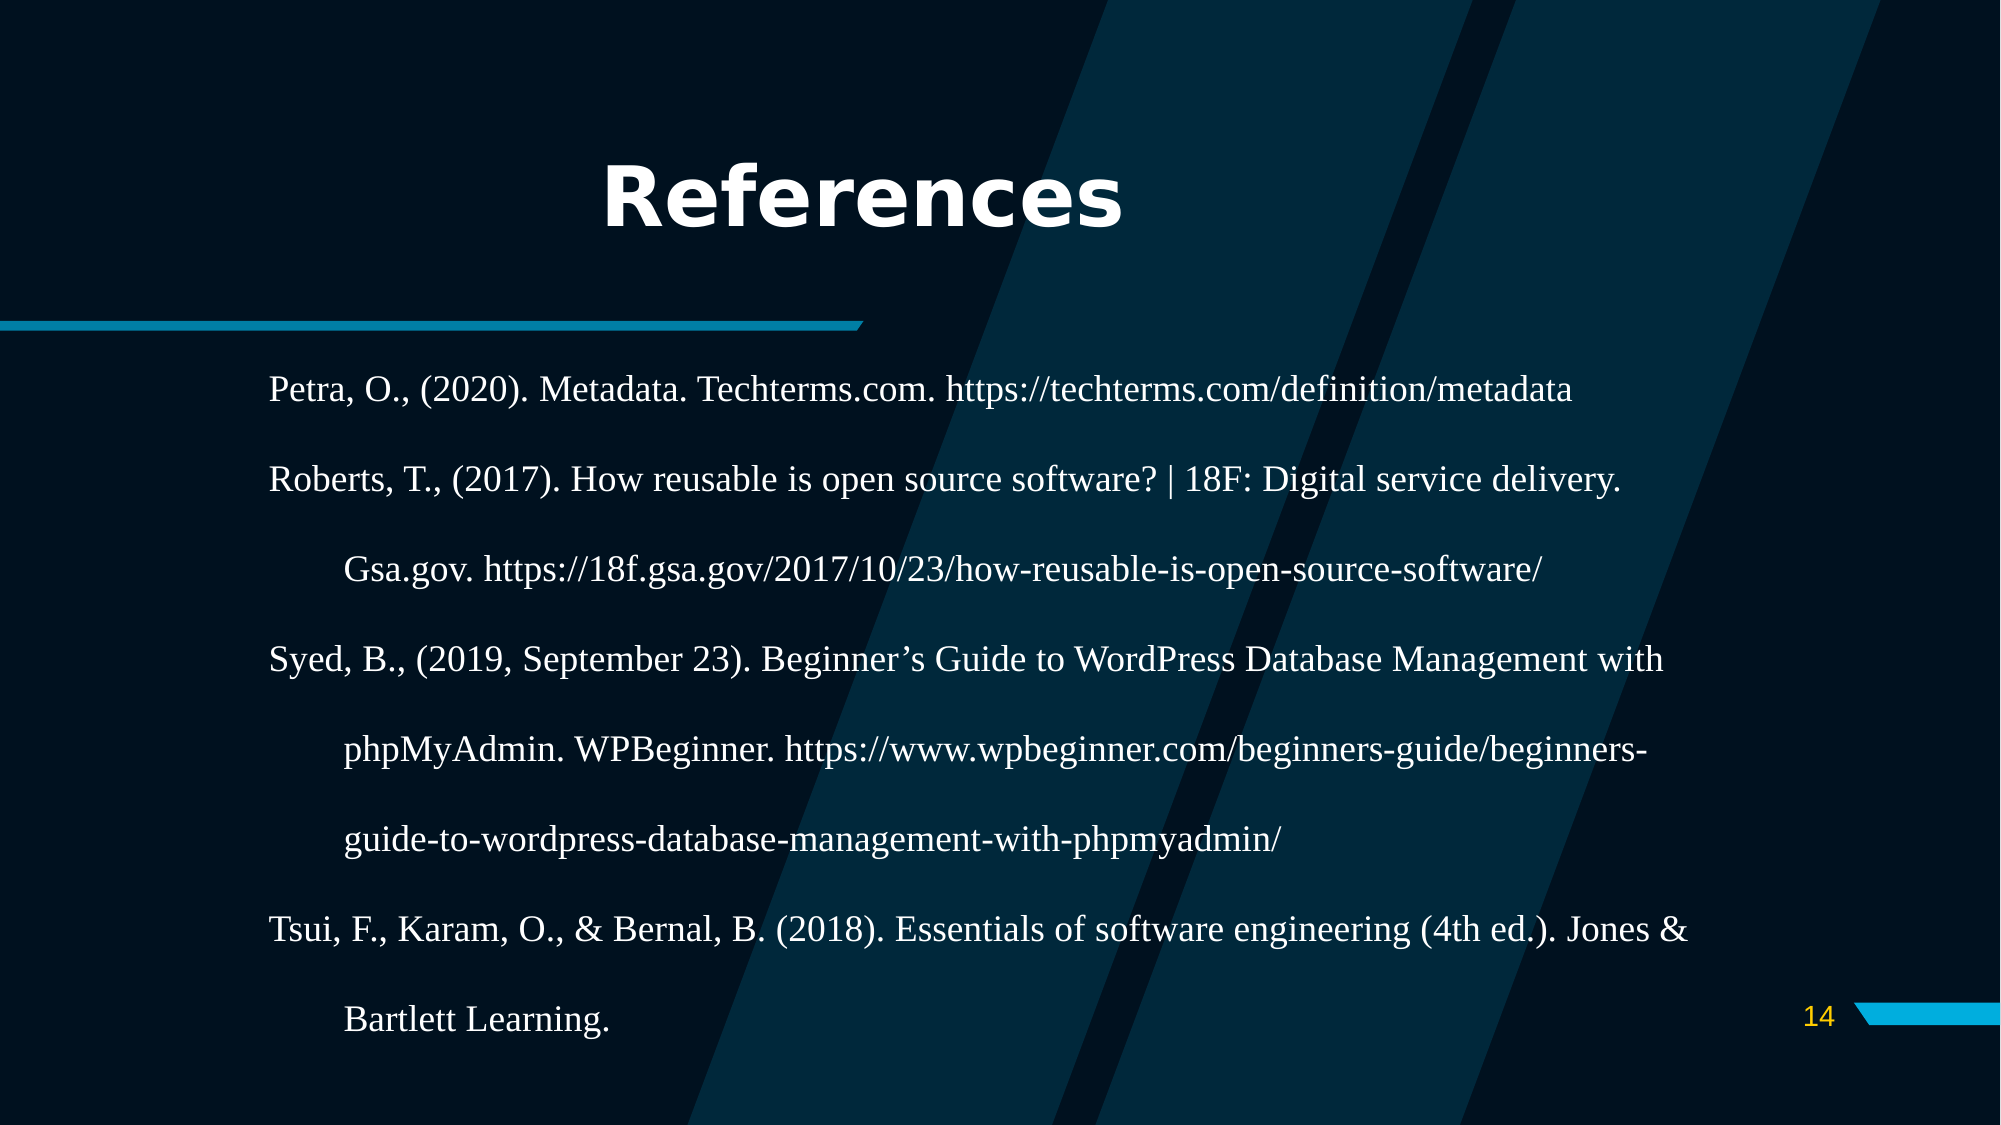

# References
Petra, O., (2020). Metadata. Techterms.com. https://techterms.com/definition/metadata
Roberts, T., (2017). How reusable is open source software? | 18F: Digital service delivery. Gsa.gov. https://18f.gsa.gov/2017/10/23/how-reusable-is-open-source-software/
Syed, B., (2019, September 23). Beginner’s Guide to WordPress Database Management with phpMyAdmin. WPBeginner. https://www.wpbeginner.com/beginners-guide/beginners-guide-to-wordpress-database-management-with-phpmyadmin/
Tsui, F., Karam, O., & Bernal, B. (2018). Essentials of software engineering (4th ed.). Jones & Bartlett Learning.

14